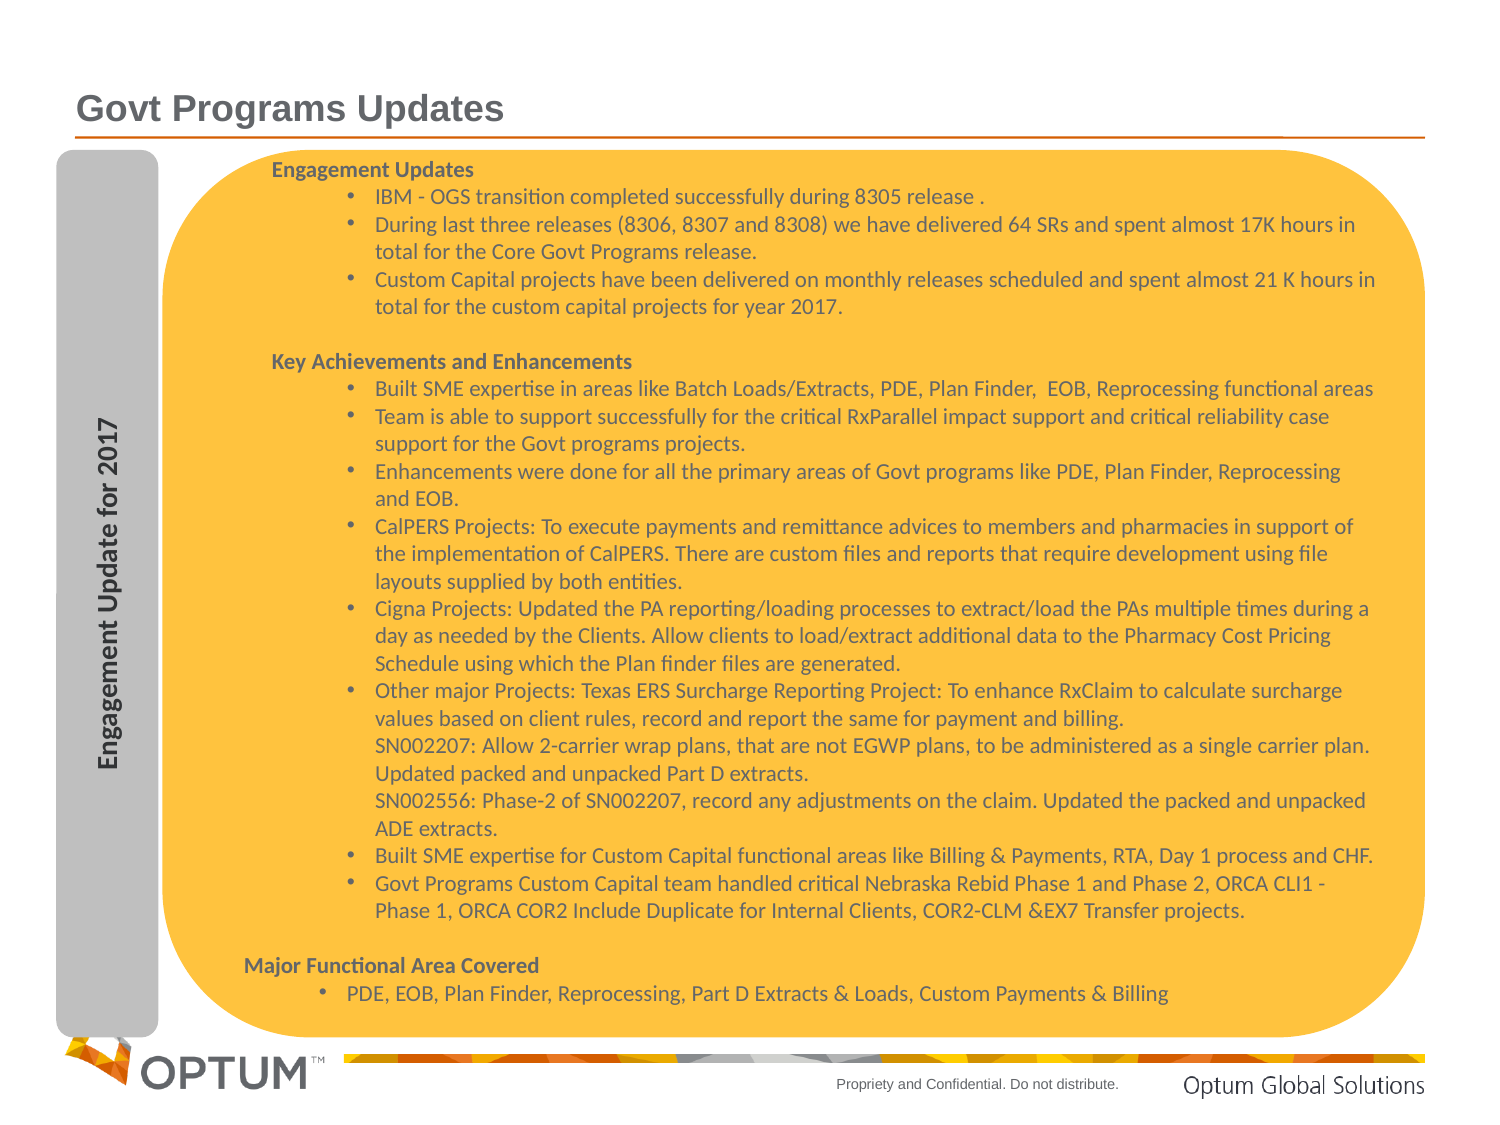

Govt Programs Updates
Engagement Update for 2017

Engagement Updates
IBM - OGS transition completed successfully during 8305 release .
During last three releases (8306, 8307 and 8308) we have delivered 64 SRs and spent almost 17K hours in total for the Core Govt Programs release.
Custom Capital projects have been delivered on monthly releases scheduled and spent almost 21 K hours in total for the custom capital projects for year 2017.

Key Achievements and Enhancements
Built SME expertise in areas like Batch Loads/Extracts, PDE, Plan Finder,  EOB, Reprocessing functional areas
Team is able to support successfully for the critical RxParallel impact support and critical reliability case support for the Govt programs projects.
Enhancements were done for all the primary areas of Govt programs like PDE, Plan Finder, Reprocessing and EOB.
CalPERS Projects: To execute payments and remittance advices to members and pharmacies in support of the implementation of CalPERS. There are custom files and reports that require development using file layouts supplied by both entities.
Cigna Projects: Updated the PA reporting/loading processes to extract/load the PAs multiple times during a day as needed by the Clients. Allow clients to load/extract additional data to the Pharmacy Cost Pricing Schedule using which the Plan finder files are generated.
Other major Projects: Texas ERS Surcharge Reporting Project: To enhance RxClaim to calculate surcharge values based on client rules, record and report the same for payment and billing.
SN002207: Allow 2-carrier wrap plans, that are not EGWP plans, to be administered as a single carrier plan. Updated packed and unpacked Part D extracts.
SN002556: Phase-2 of SN002207, record any adjustments on the claim. Updated the packed and unpacked ADE extracts.
Built SME expertise for Custom Capital functional areas like Billing & Payments, RTA, Day 1 process and CHF.
Govt Programs Custom Capital team handled critical Nebraska Rebid Phase 1 and Phase 2, ORCA CLI1 - Phase 1, ORCA COR2 Include Duplicate for Internal Clients, COR2-CLM &EX7 Transfer projects.

Major Functional Area Covered
PDE, EOB, Plan Finder, Reprocessing, Part D Extracts & Loads, Custom Payments & Billing